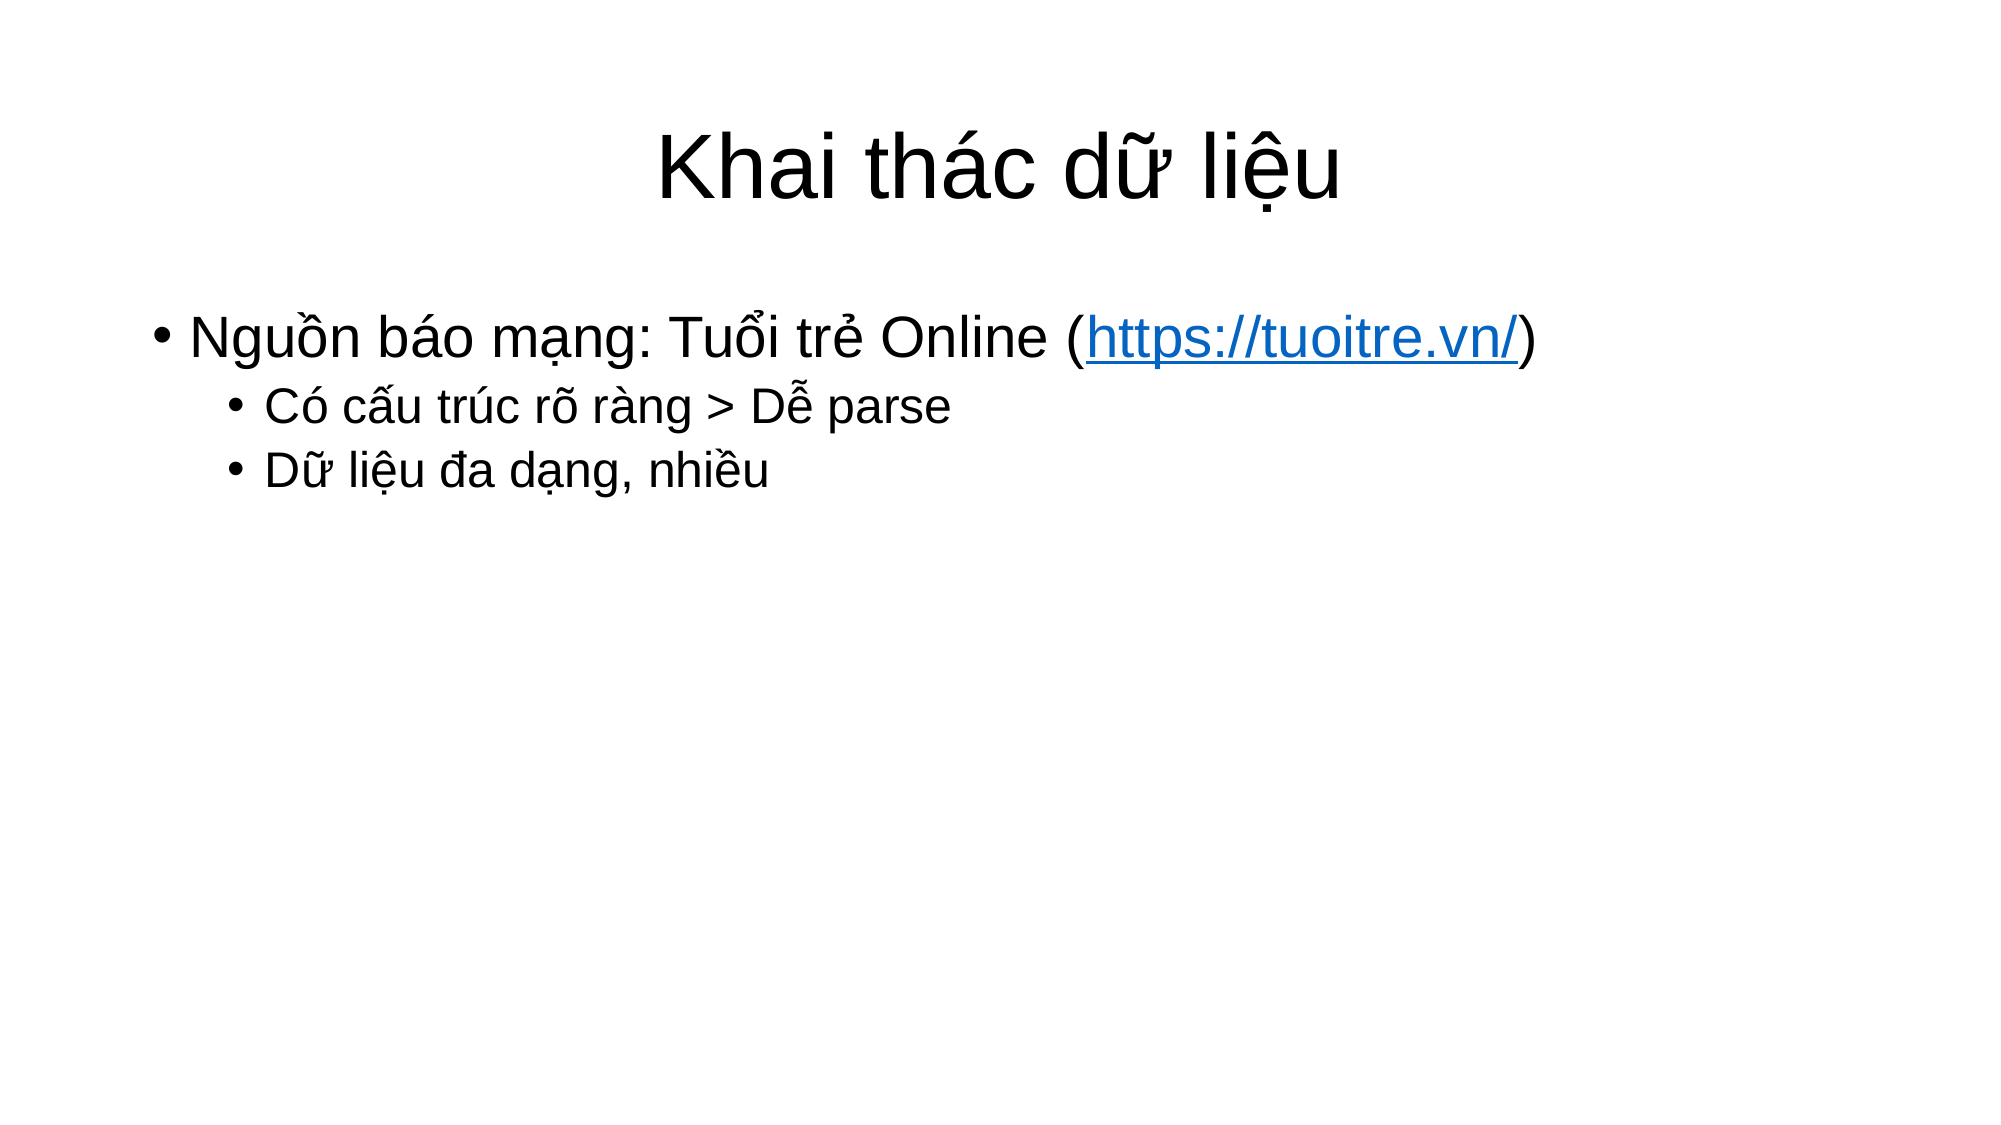

# Khai thác dữ liệu
Nguồn báo mạng: Tuổi trẻ Online (https://tuoitre.vn/)
Có cấu trúc rõ ràng > Dễ parse
Dữ liệu đa dạng, nhiều